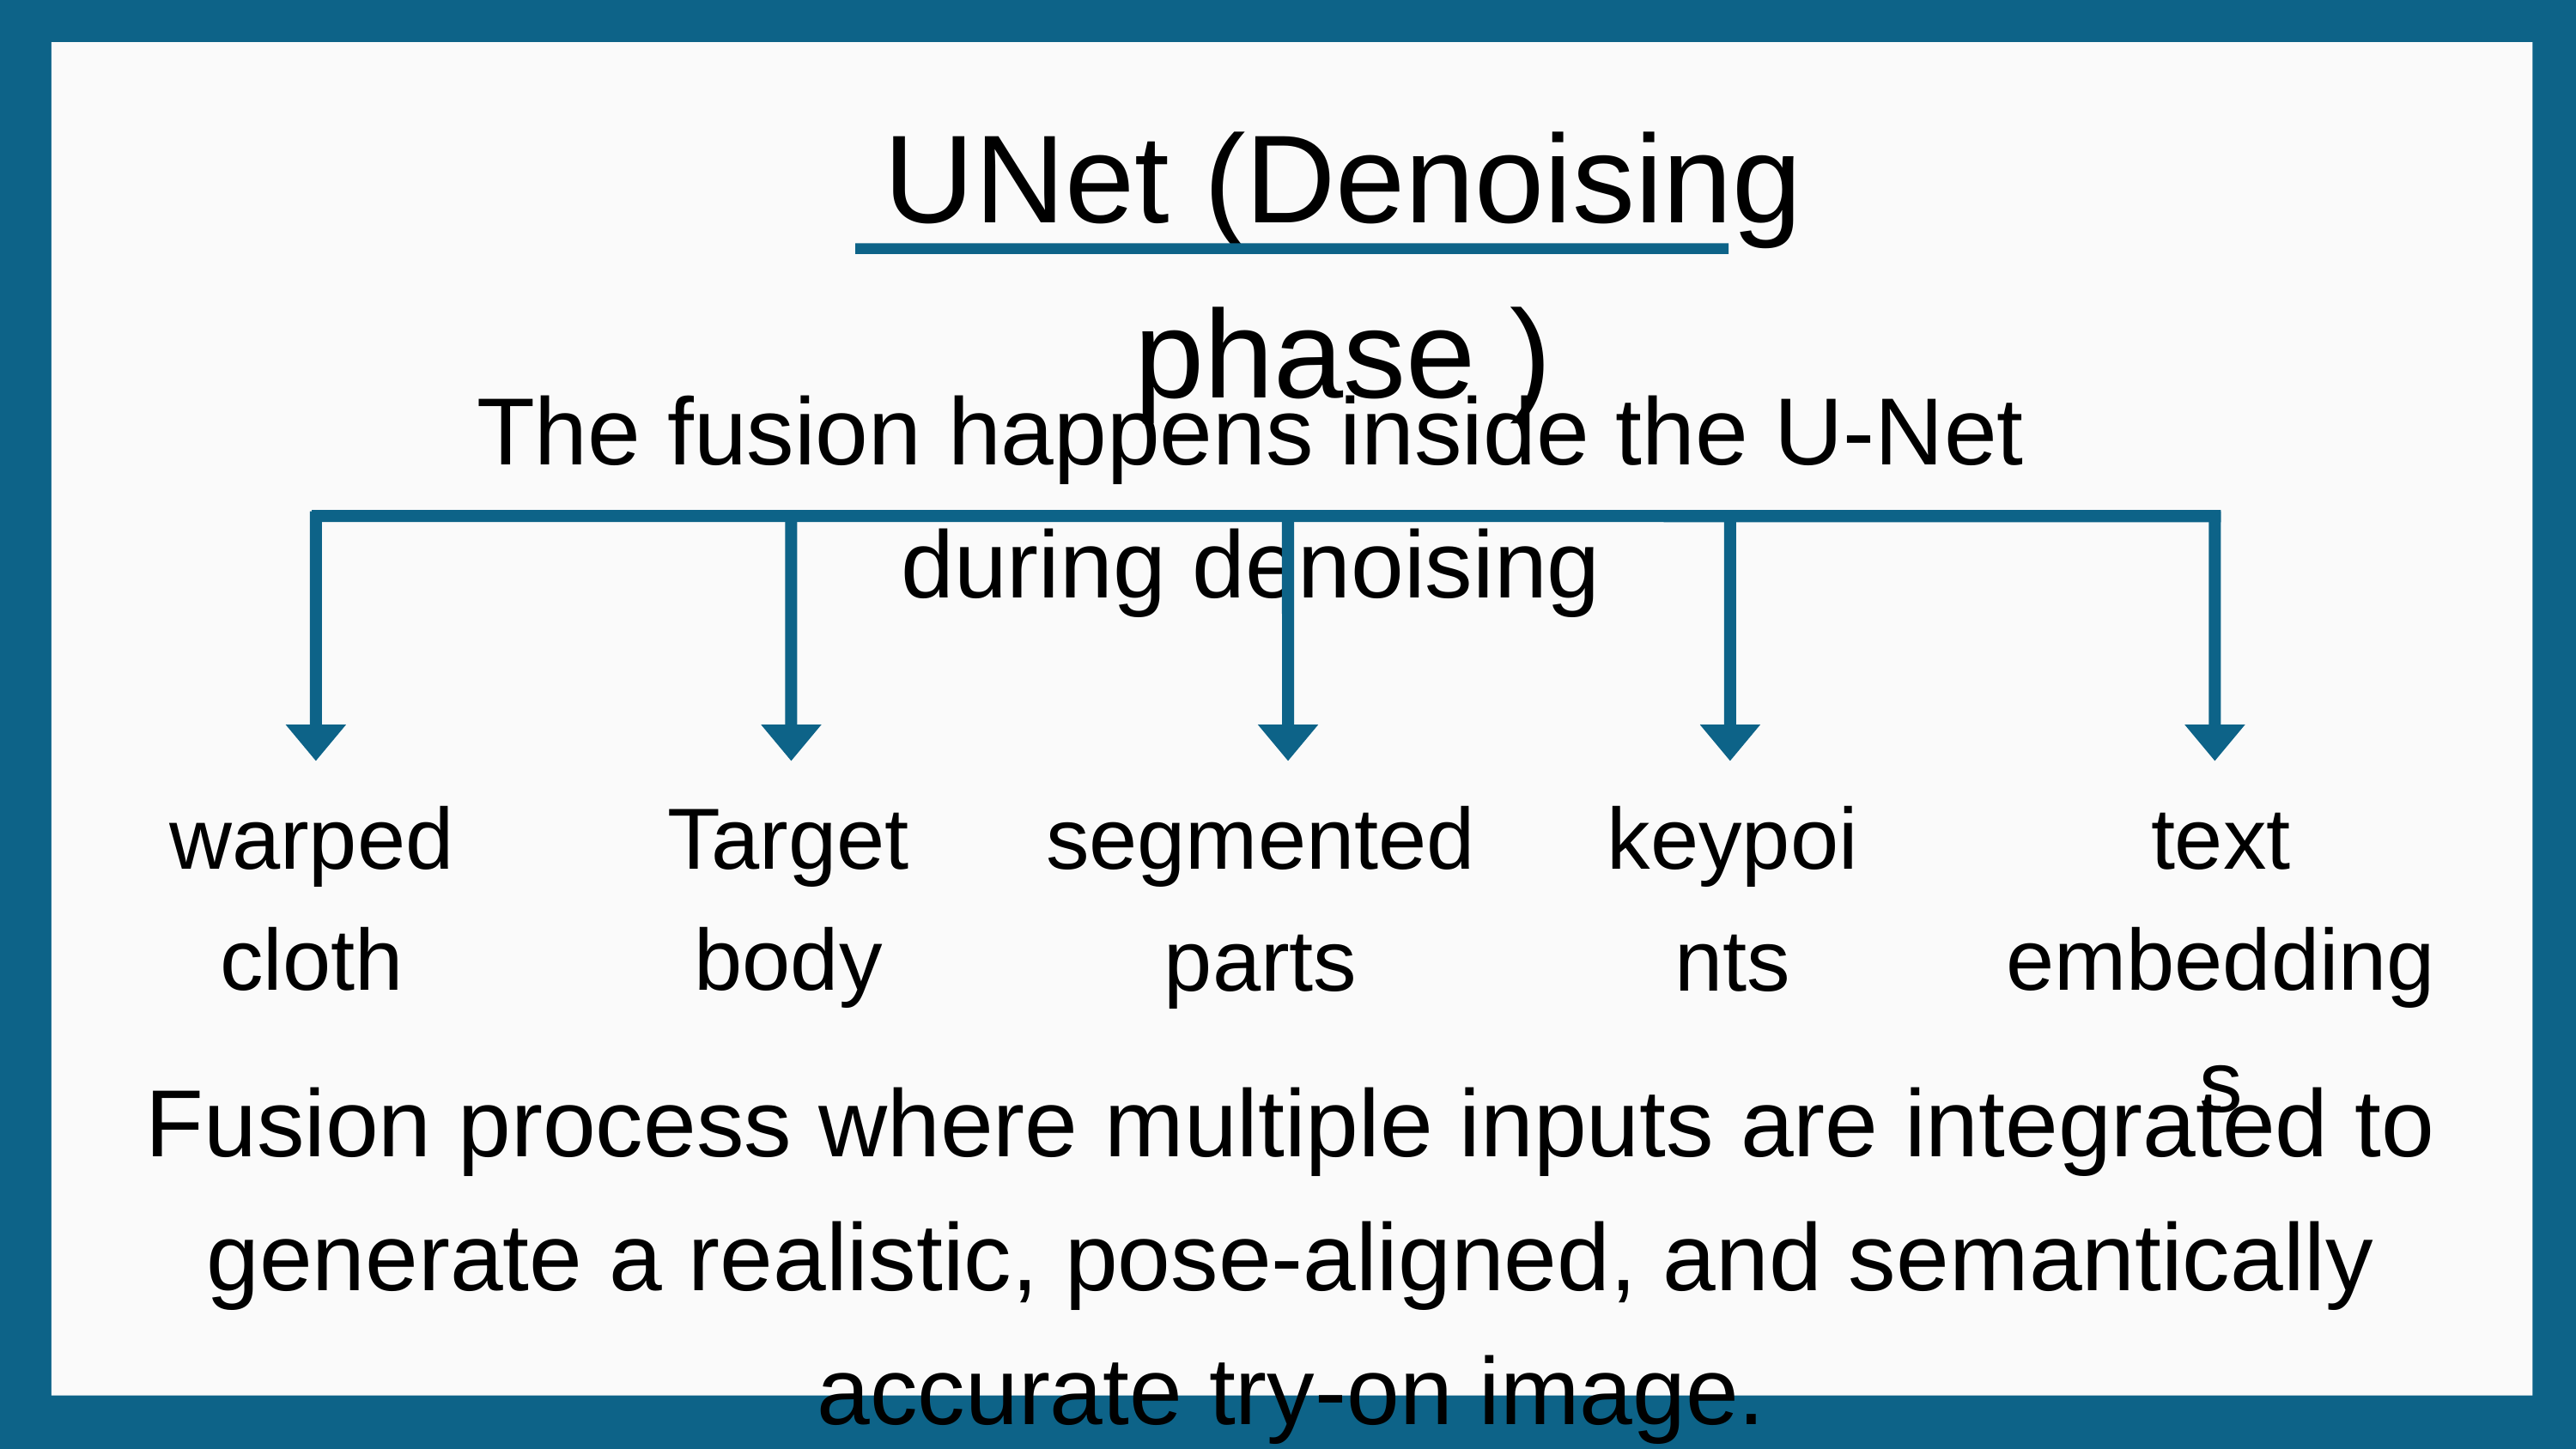

UNet (Denoising phase )

The fusion happens inside the U-Net during denoising

warped cloth
Target body
text embeddings
segmented parts
keypoints
Fusion process where multiple inputs are integrated to generate a realistic, pose-aligned, and semantically accurate try-on image.